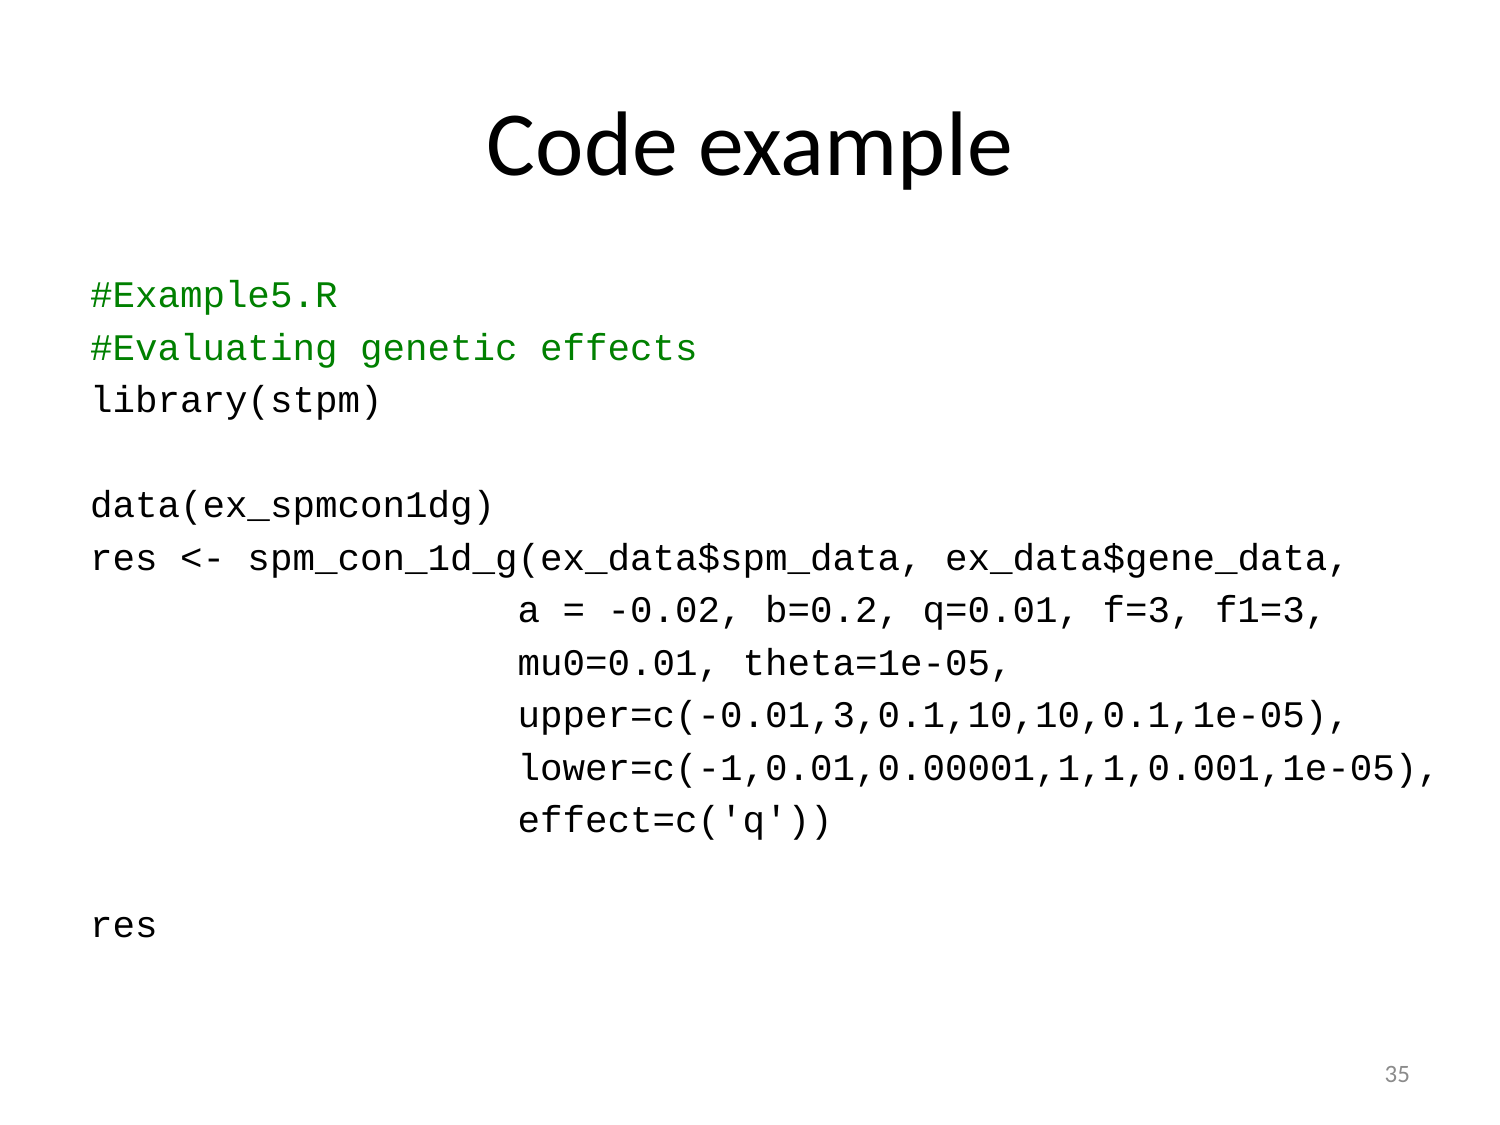

# Code example
#Example5.R
#Evaluating genetic effects
library(stpm)

data(ex_spmcon1dg)
res <- spm_con_1d_g(ex_data$spm_data, ex_data$gene_data,
                   a = -0.02, b=0.2, q=0.01, f=3, f1=3,
                   mu0=0.01, theta=1e-05,
                   upper=c(-0.01,3,0.1,10,10,0.1,1e-05),
                   lower=c(-1,0.01,0.00001,1,1,0.001,1e-05),
                   effect=c('q'))

res
35